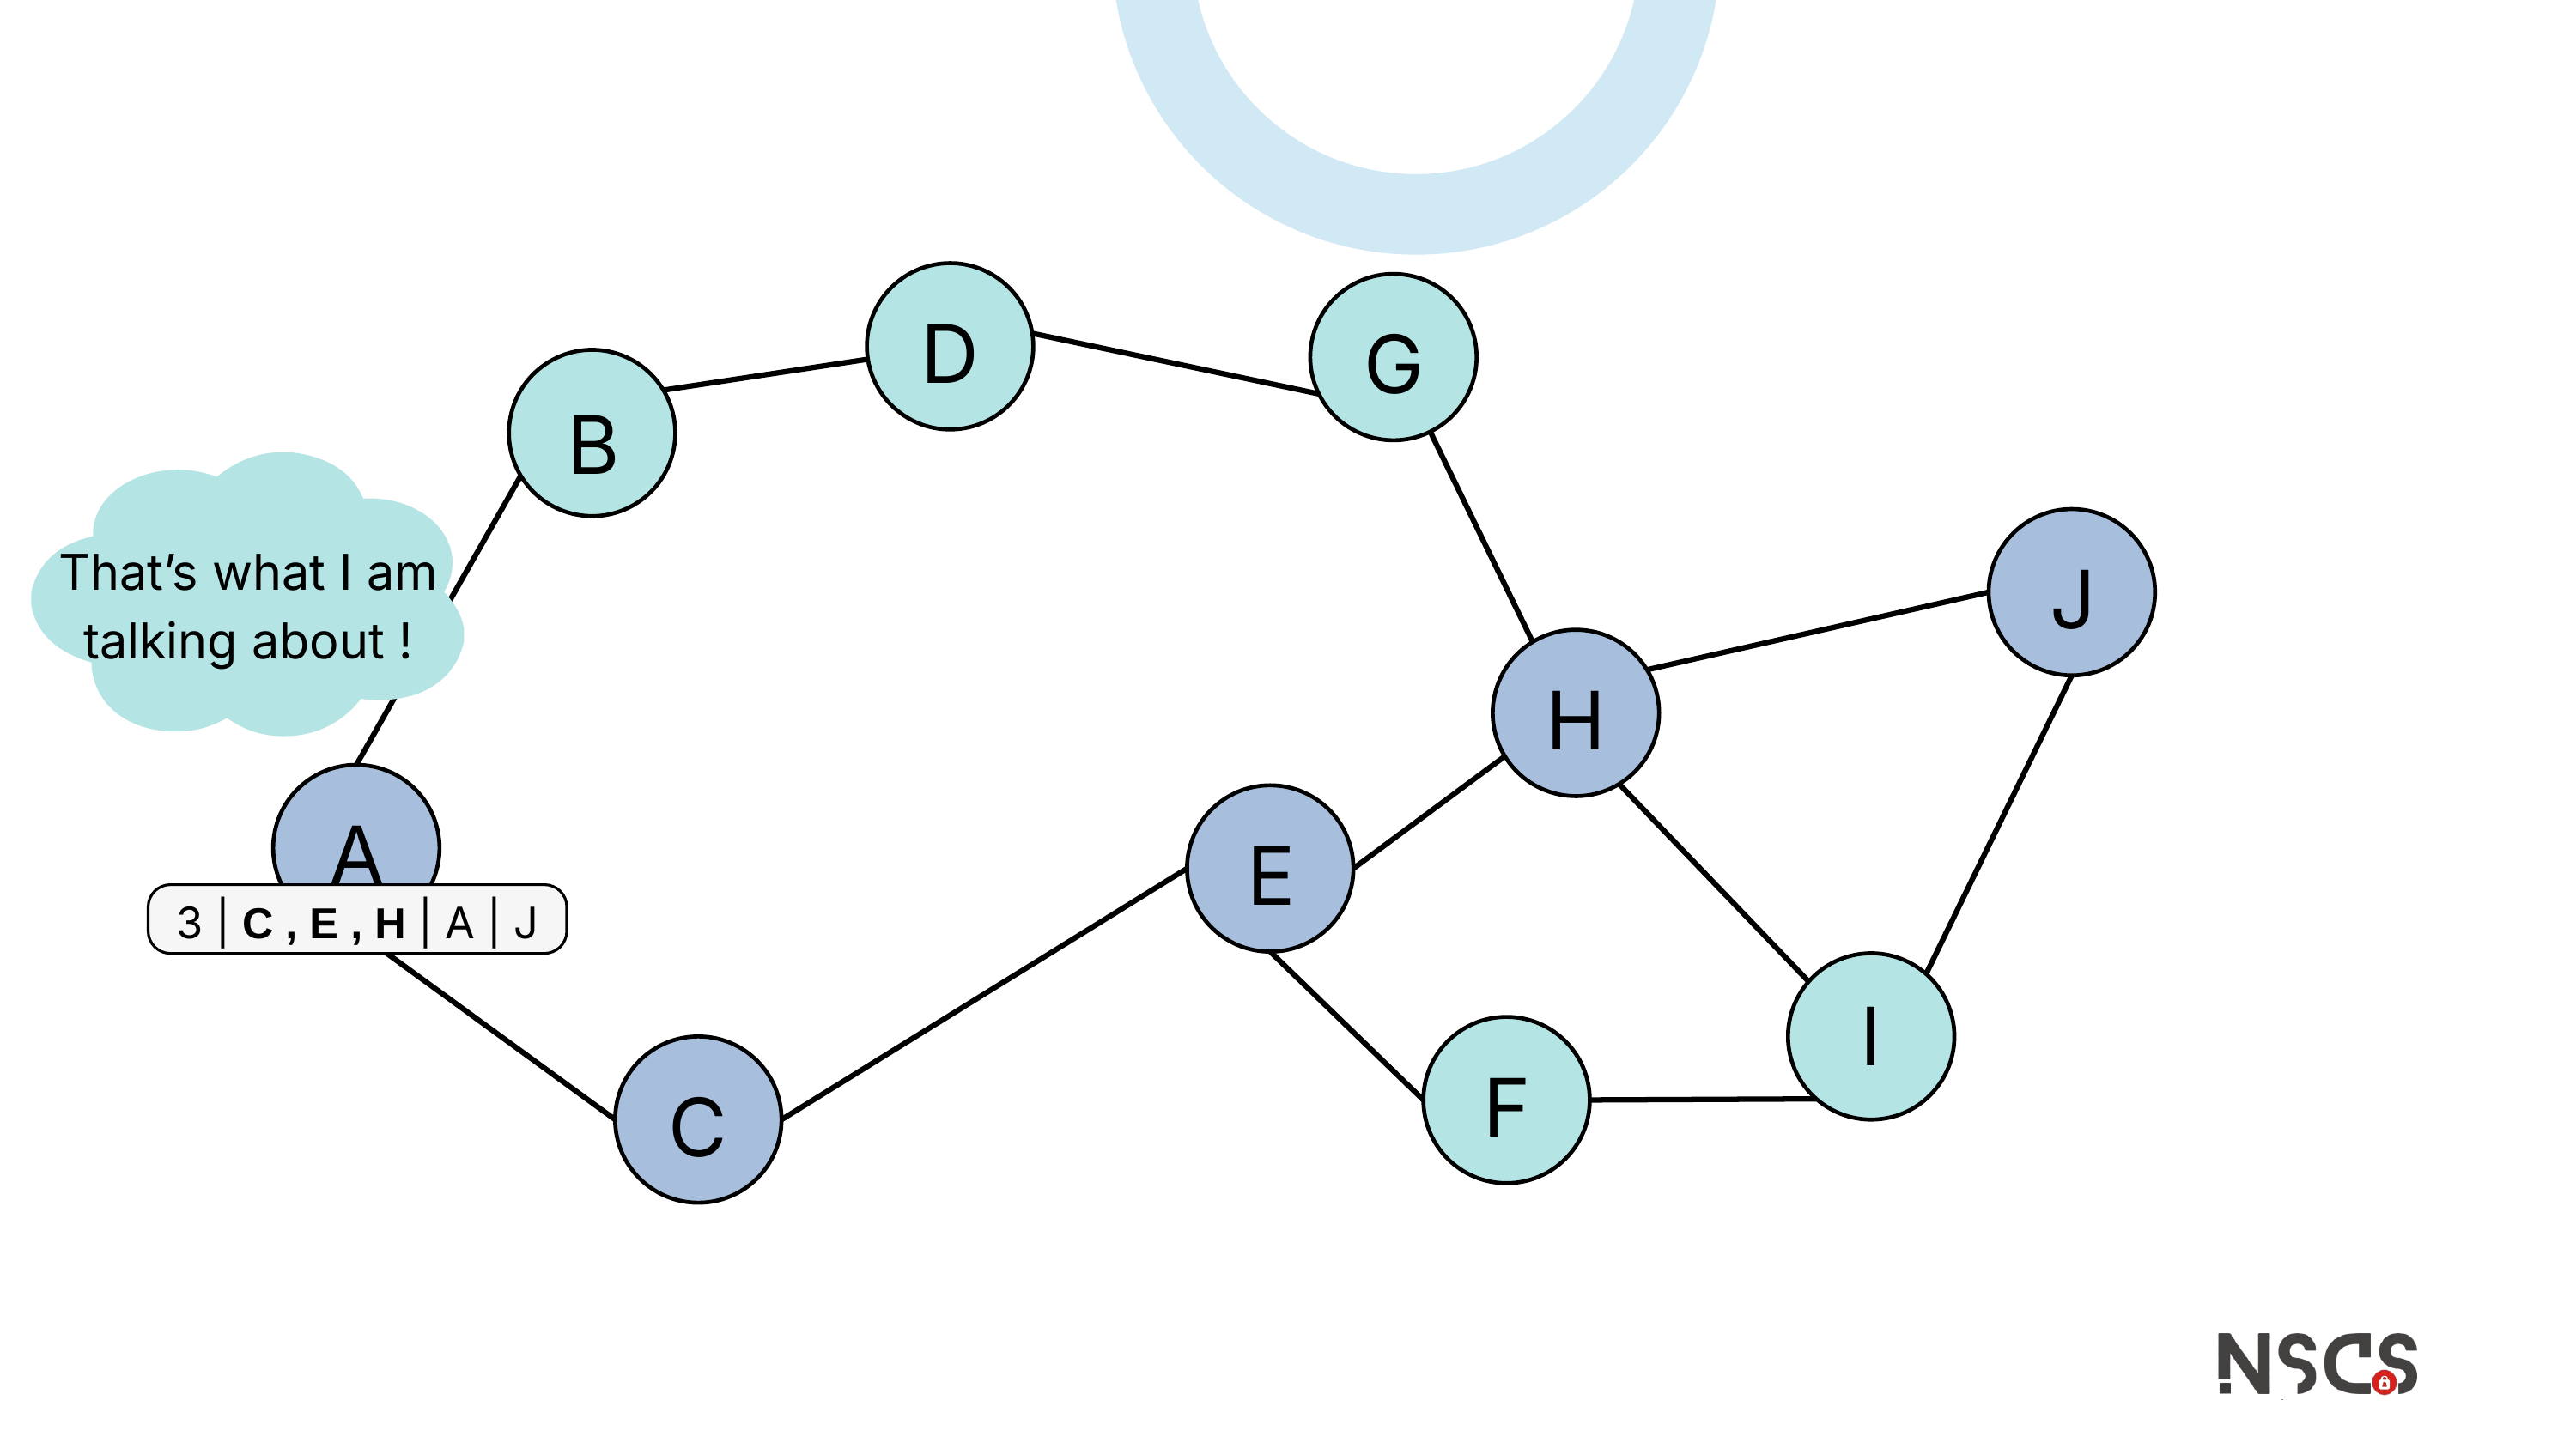

D
G

B

That’s what I am talking about !
J

H

A
E

3 | C , E , H | A | J

I

F
C